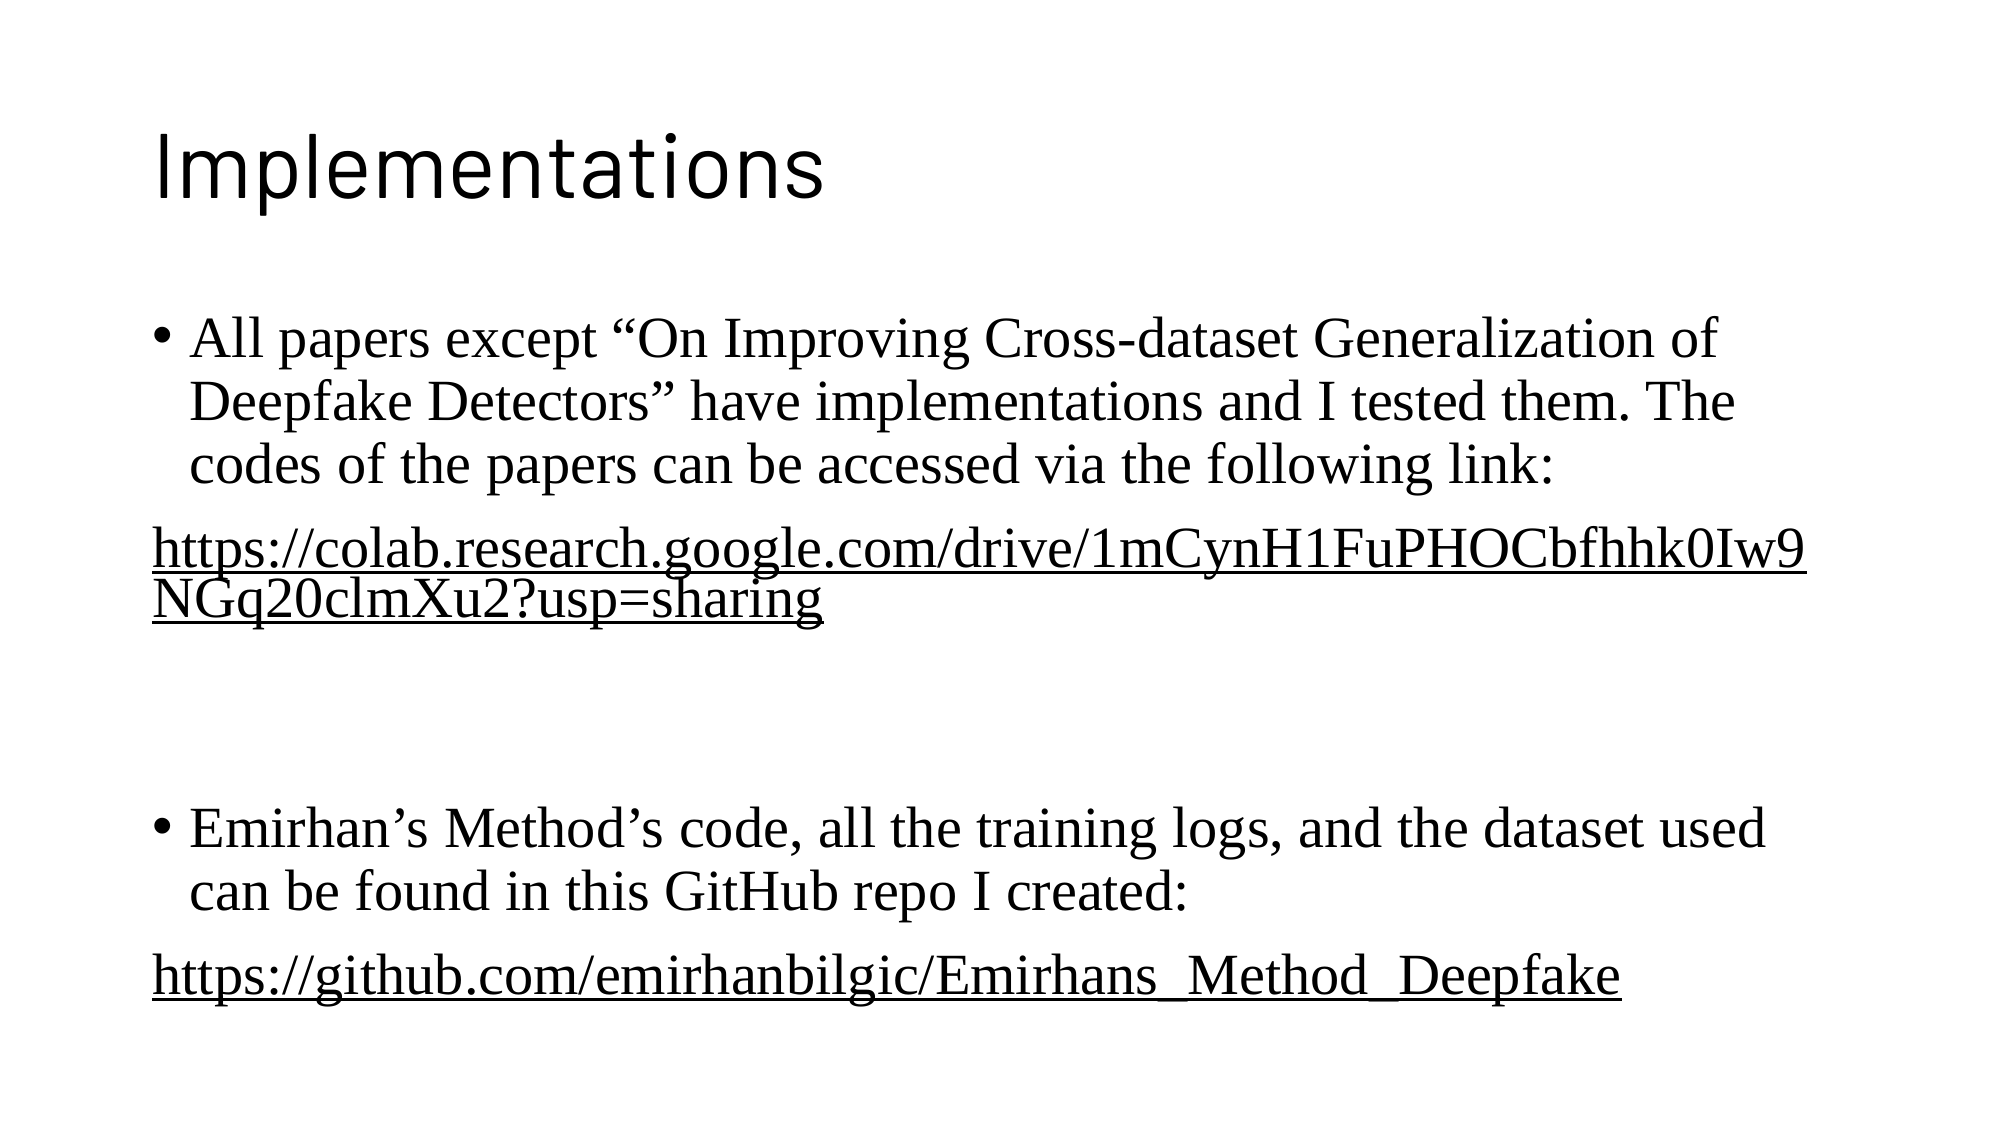

# Implementations
All papers except “On Improving Cross-dataset Generalization of Deepfake Detectors” have implementations and I tested them. The codes of the papers can be accessed via the following link:
https://colab.research.google.com/drive/1mCynH1FuPHOCbfhhk0Iw9NGq20clmXu2?usp=sharing

Emirhan’s Method’s code, all the training logs, and the dataset used can be found in this GitHub repo I created:
https://github.com/emirhanbilgic/Emirhans_Method_Deepfake